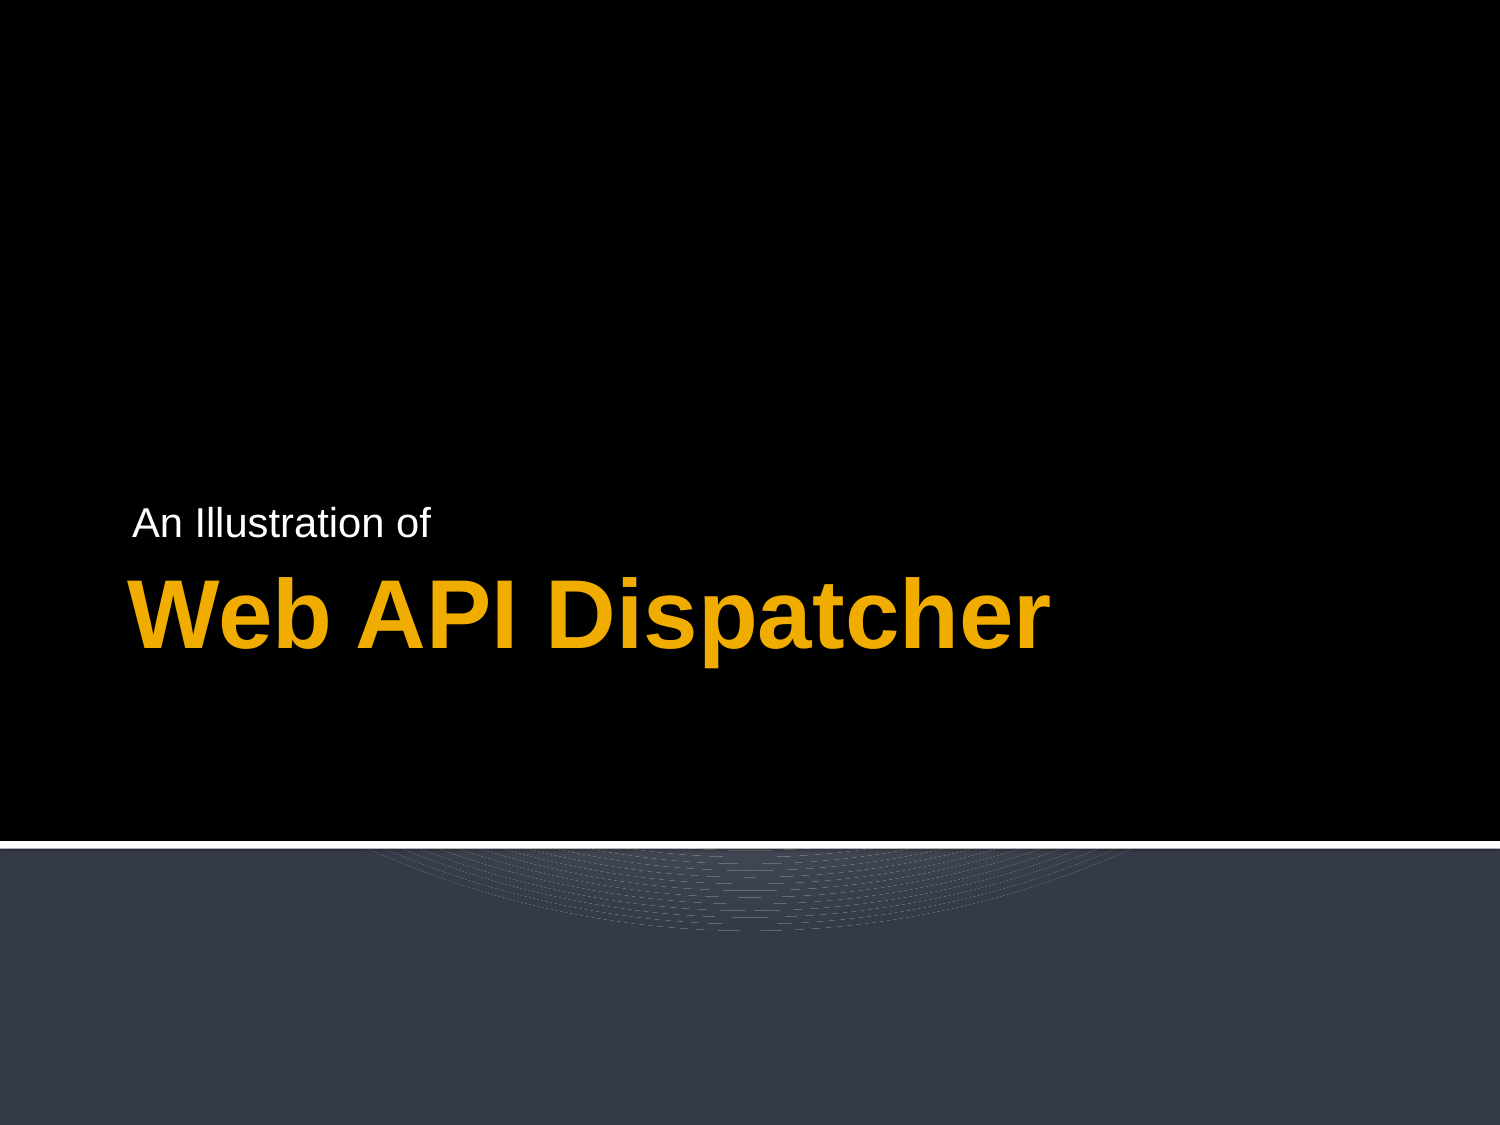

An Illustration of
# Web API Dispatcher